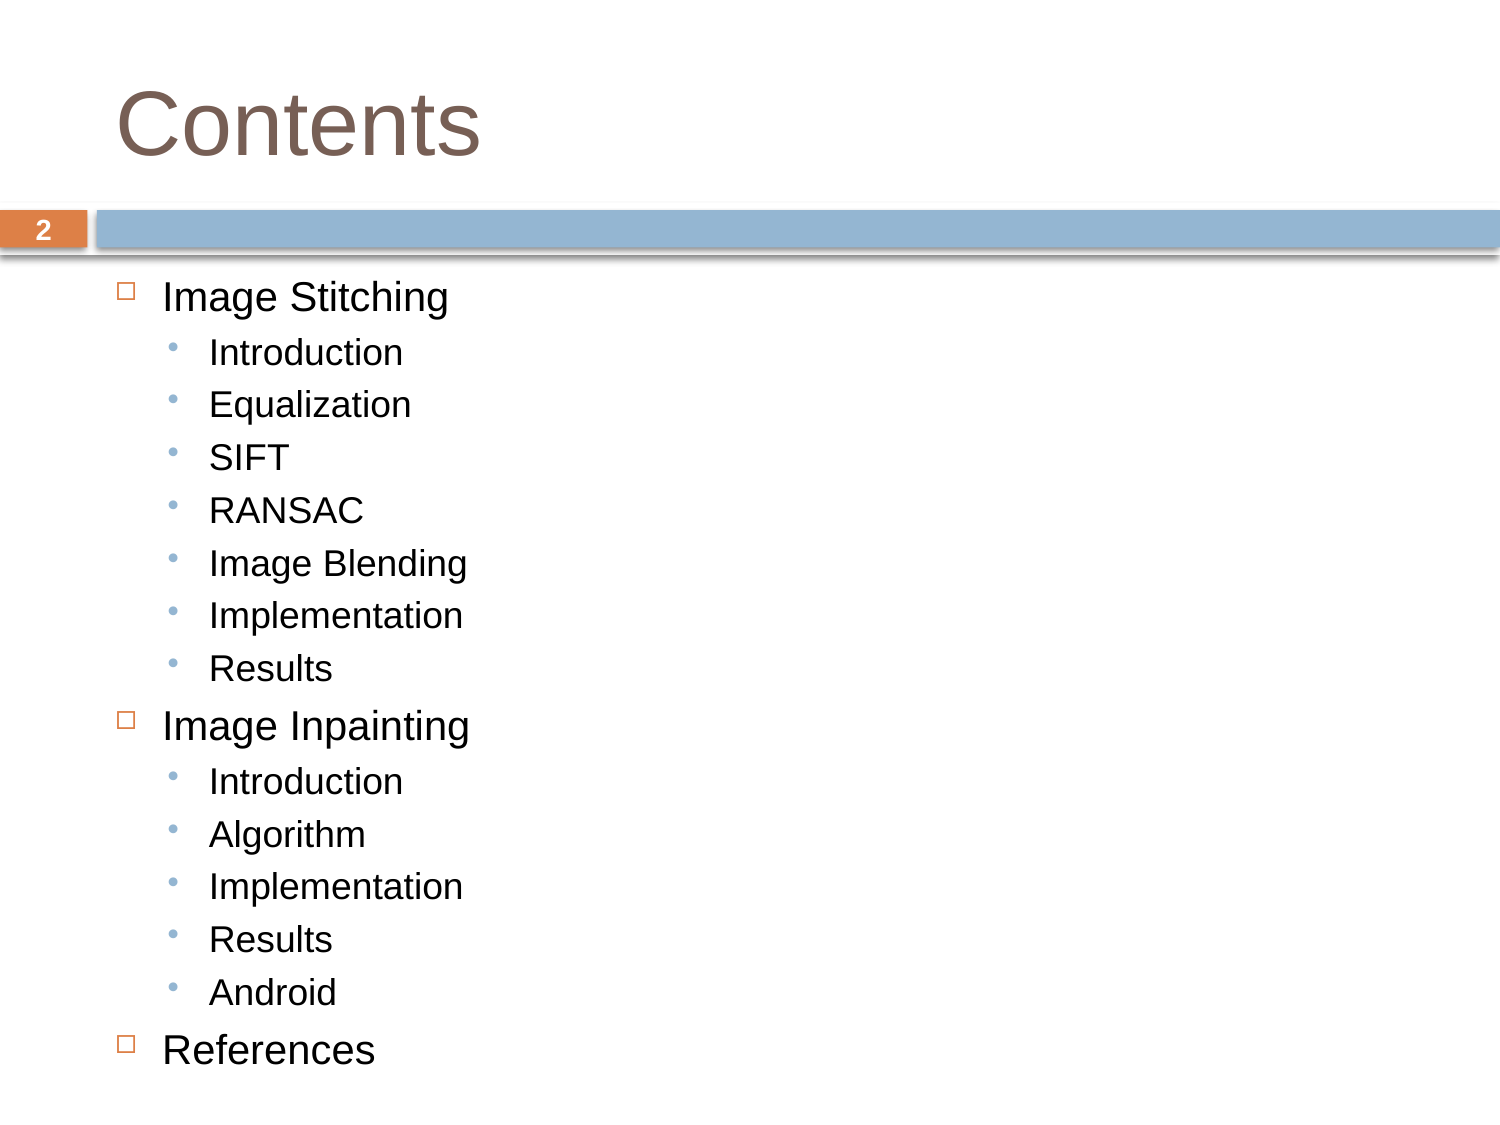

# Contents
2
Image Stitching
Introduction
Equalization
SIFT
RANSAC
Image Blending
Implementation
Results
Image Inpainting
Introduction
Algorithm
Implementation
Results
Android
References